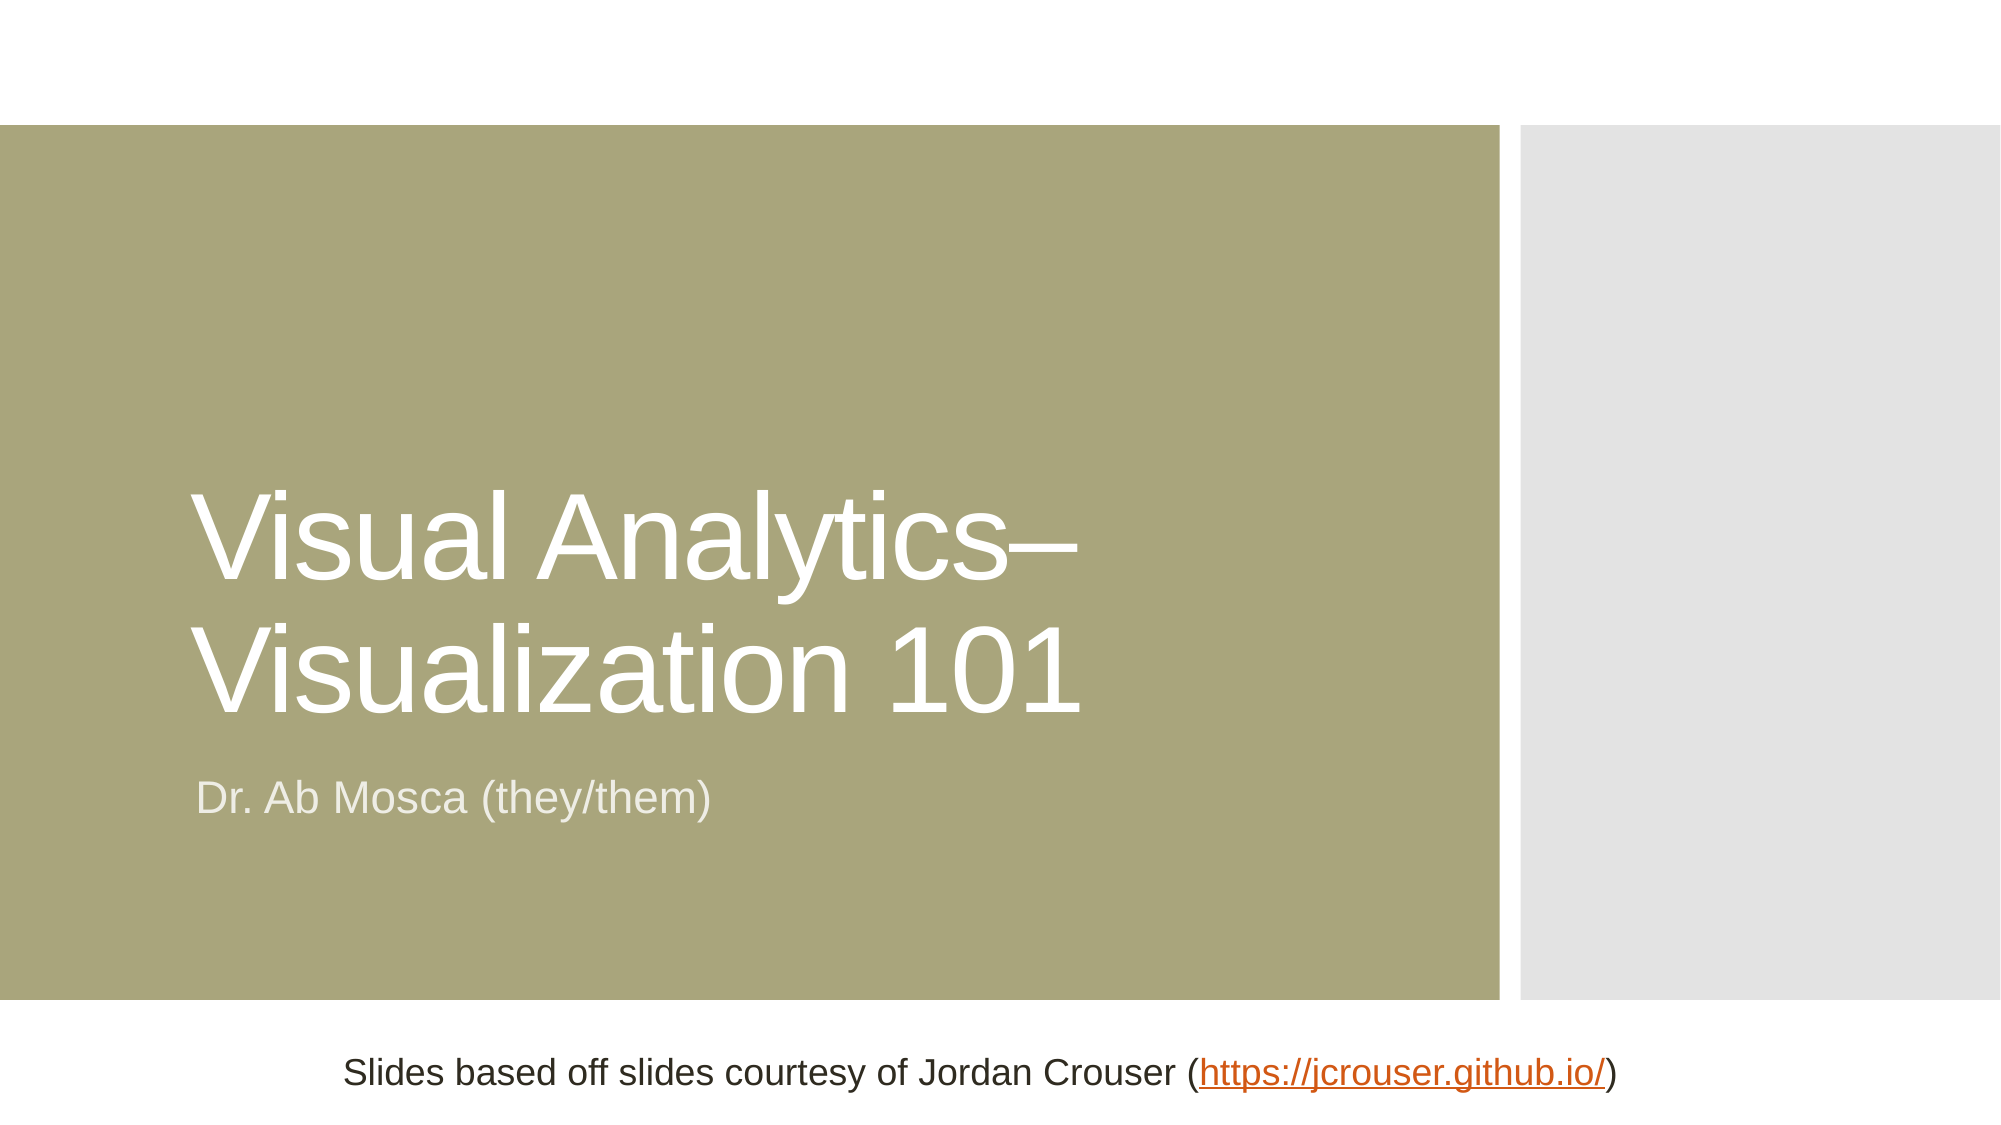

# Visual Analytics– Visualization 101
Dr. Ab Mosca (they/them)
Slides based off slides courtesy of Jordan Crouser (https://jcrouser.github.io/)